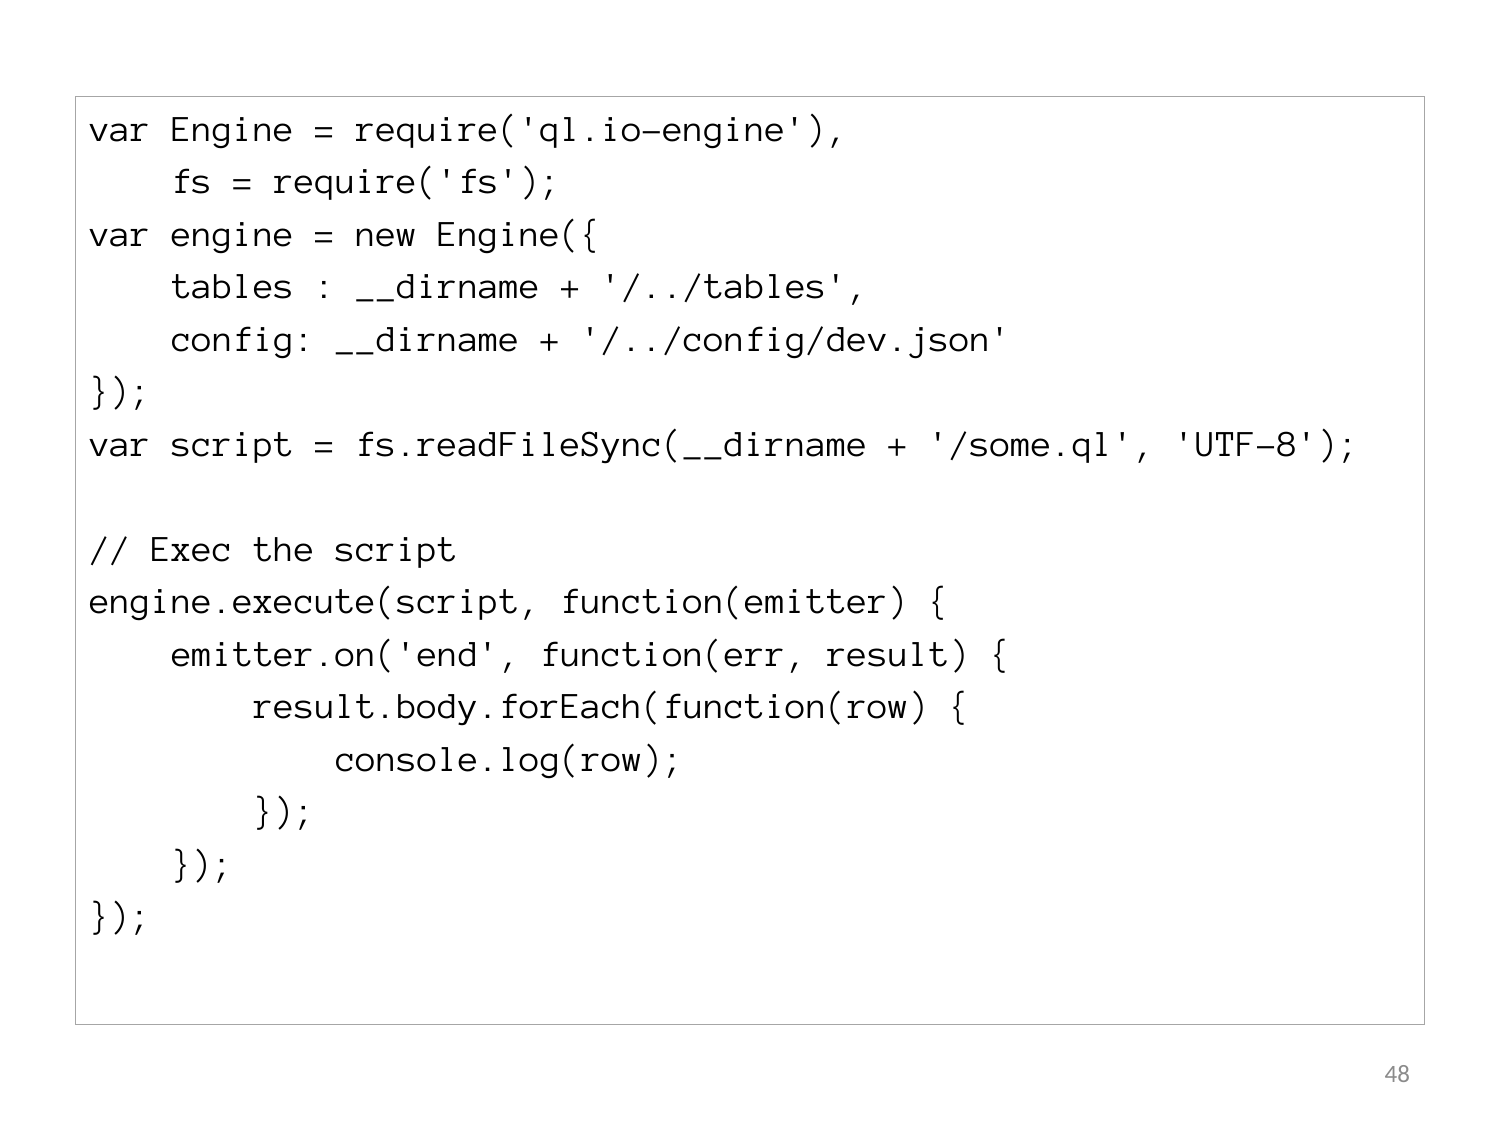

var Engine = require('ql.io-engine'),
    fs = require('fs');
var engine = new Engine({
    tables : __dirname + '/../tables',
    config: __dirname + '/../config/dev.json'
});
var script = fs.readFileSync(__dirname + '/some.ql', 'UTF-8');

// Exec the script
engine.execute(script, function(emitter) {
    emitter.on('end', function(err, result) {
        result.body.forEach(function(row) {
            console.log(row);
        });
    });
});

48